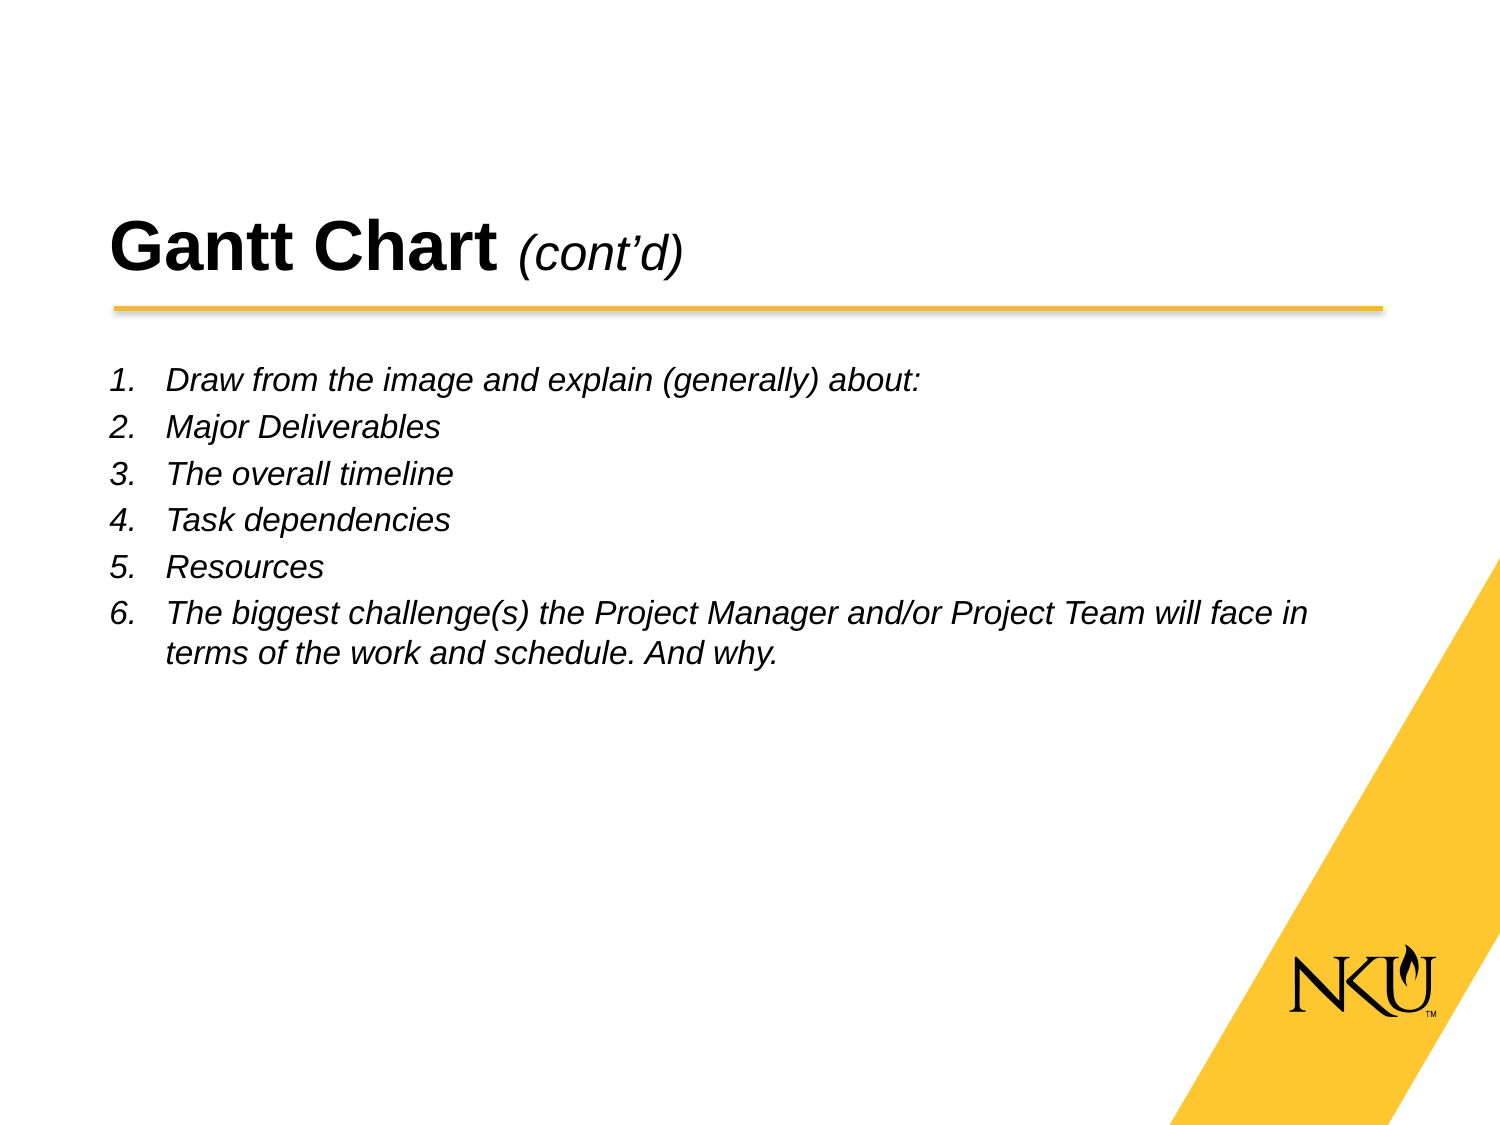

# Gantt Chart (cont’d)
Draw from the image and explain (generally) about:
Major Deliverables
The overall timeline
Task dependencies
Resources
The biggest challenge(s) the Project Manager and/or Project Team will face in terms of the work and schedule. And why.